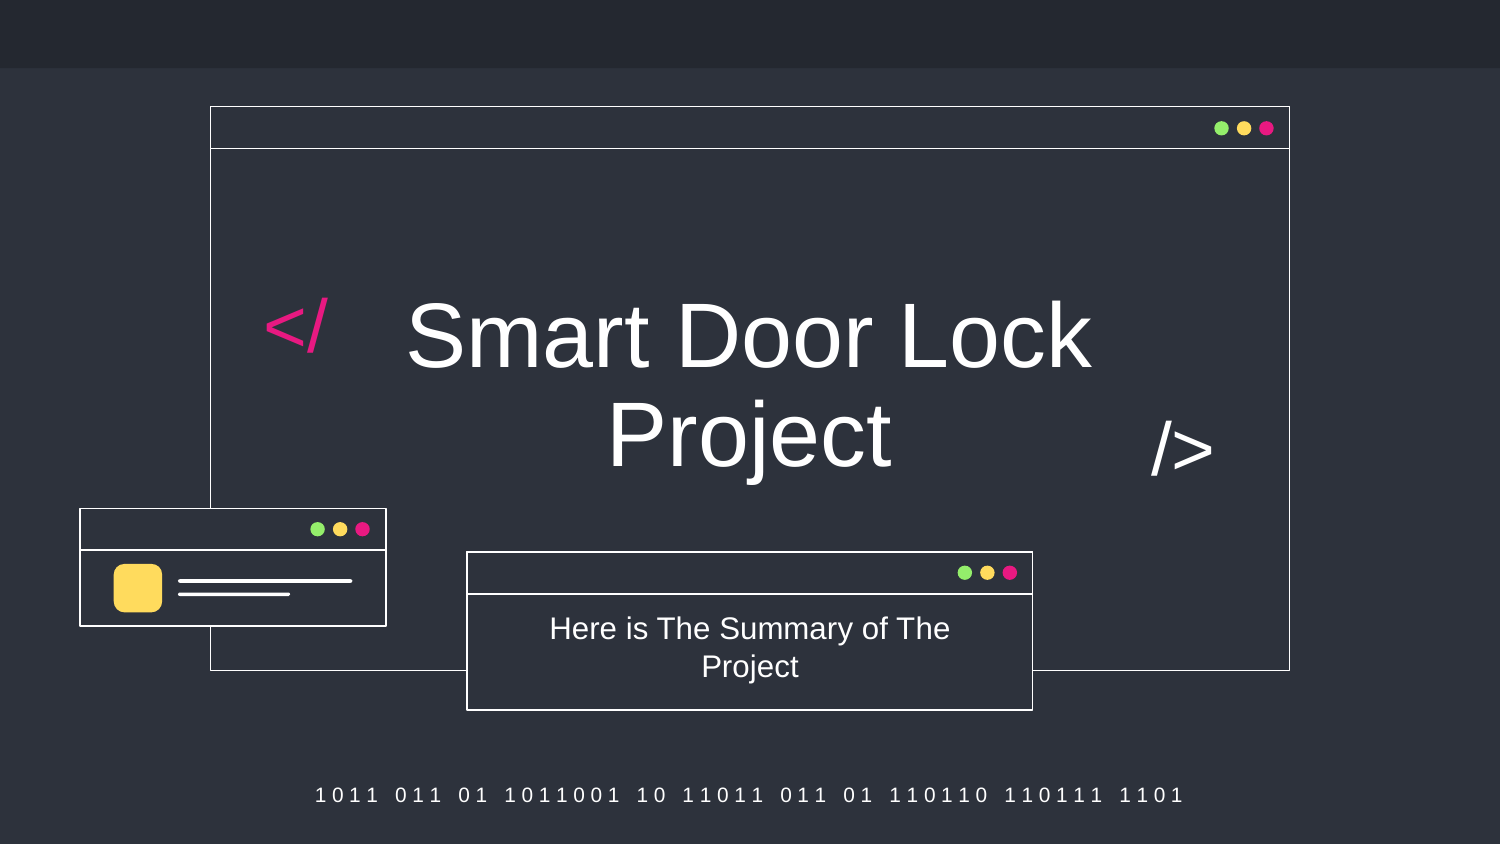

# Smart Door Lock Project
</
/>

Here is The Summary of The Project